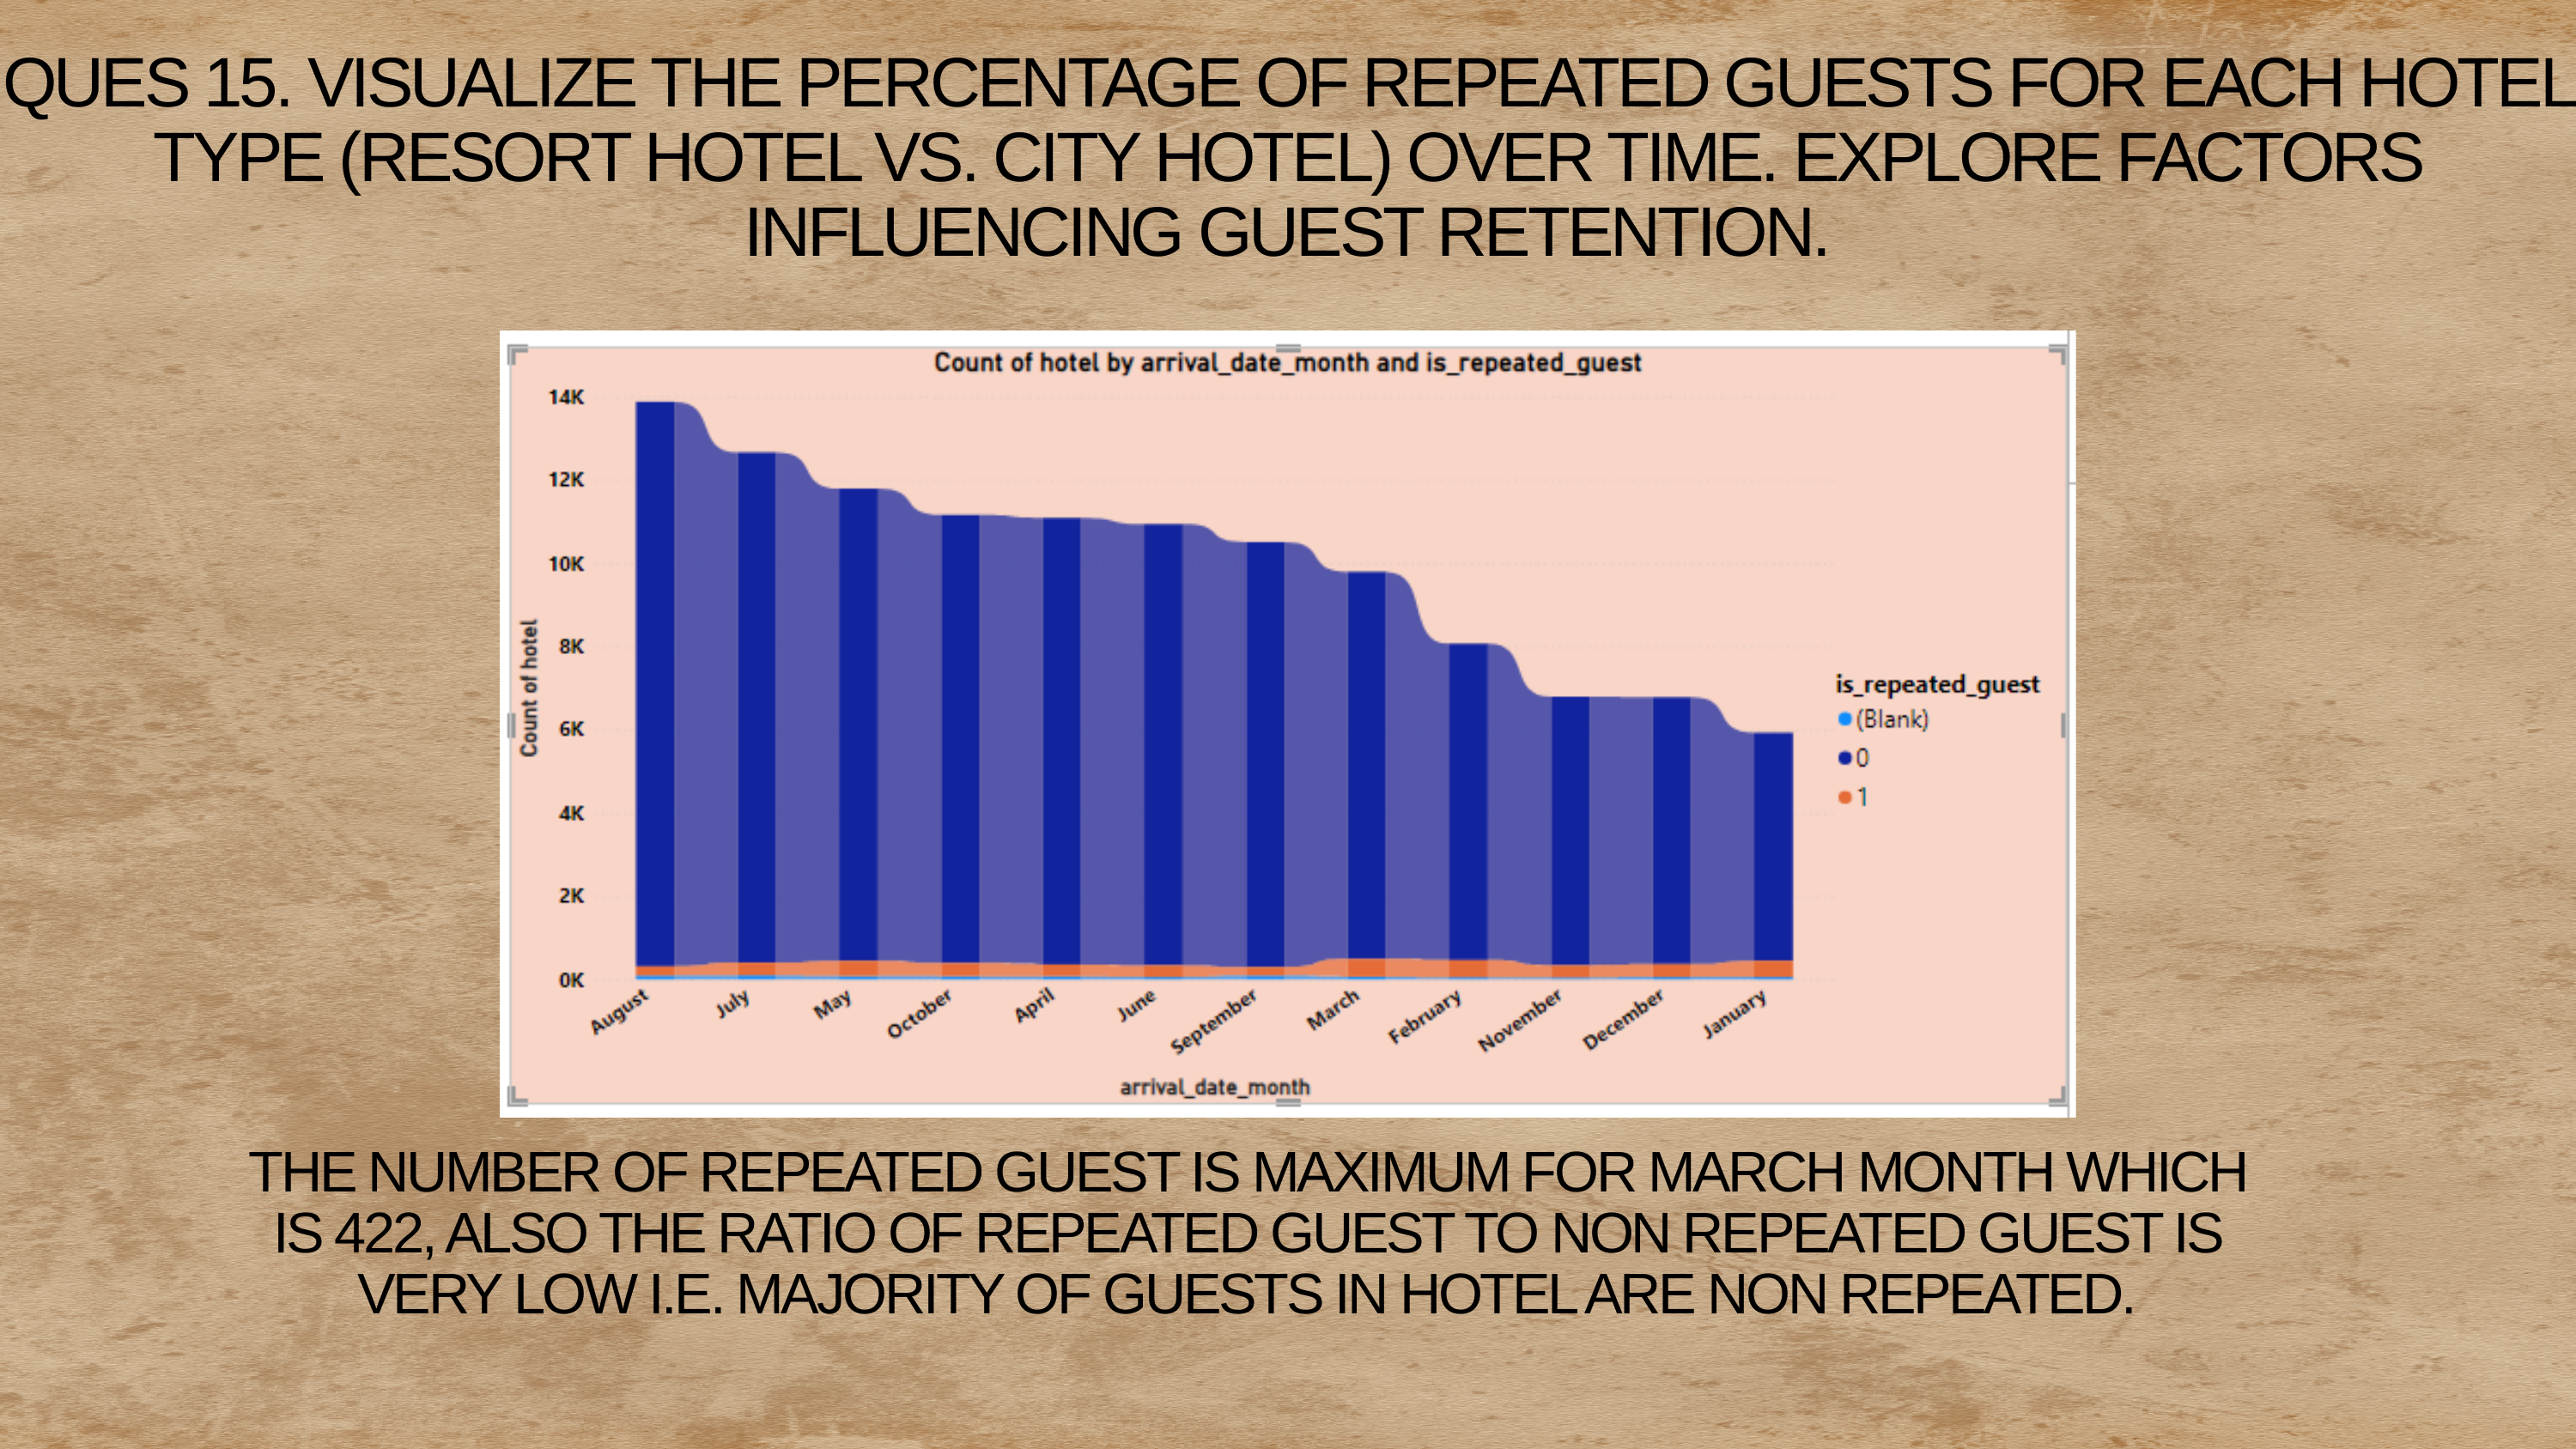

QUES 15. VISUALIZE THE PERCENTAGE OF REPEATED GUESTS FOR EACH HOTEL TYPE (RESORT HOTEL VS. CITY HOTEL) OVER TIME. EXPLORE FACTORS INFLUENCING GUEST RETENTION.

THE NUMBER OF REPEATED GUEST IS MAXIMUM FOR MARCH MONTH WHICH IS 422, ALSO THE RATIO OF REPEATED GUEST TO NON REPEATED GUEST IS VERY LOW I.E. MAJORITY OF GUESTS IN HOTEL ARE NON REPEATED.